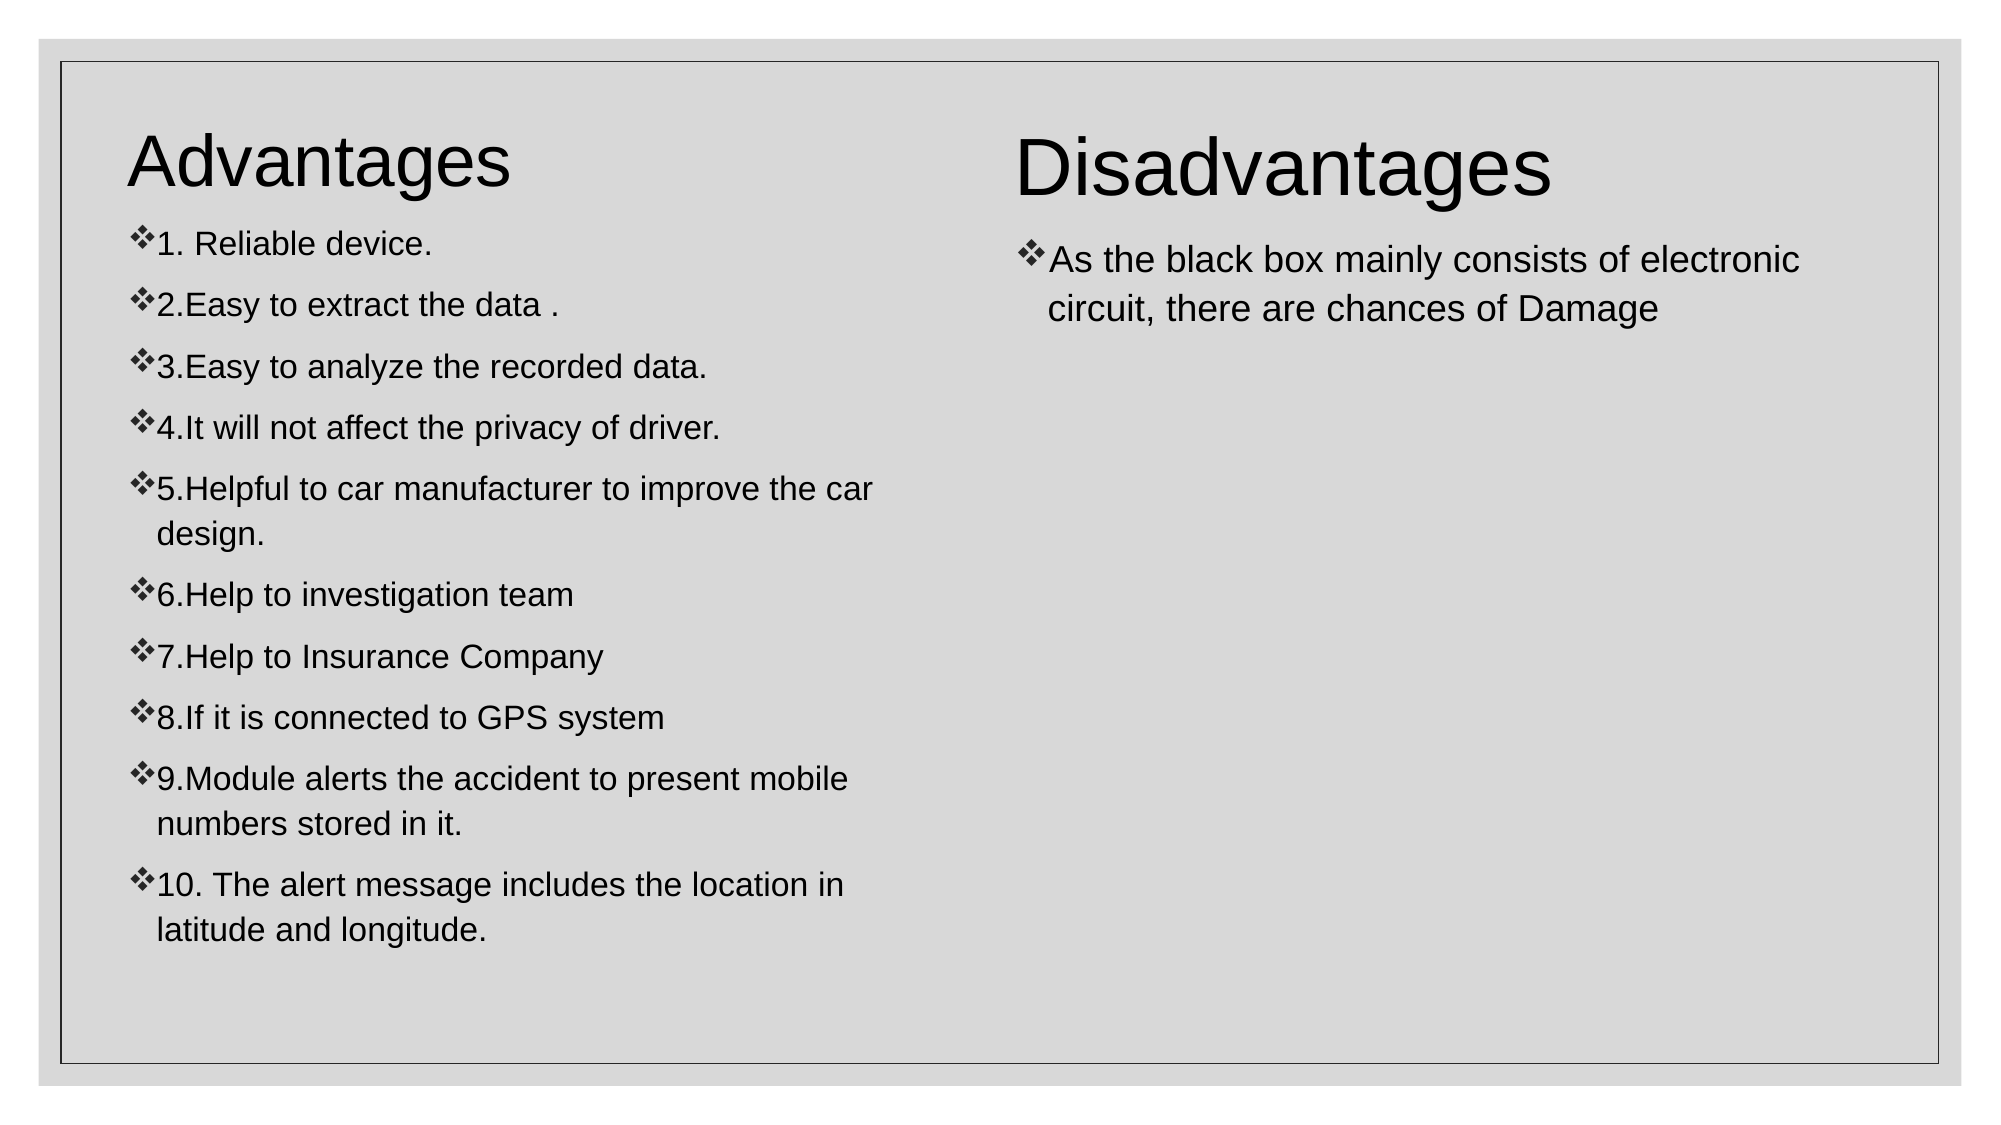

Advantages
1. Reliable device.
2.Easy to extract the data .
3.Easy to analyze the recorded data.
4.It will not affect the privacy of driver.
5.Helpful to car manufacturer to improve the car design.
6.Help to investigation team
7.Help to Insurance Company
8.If it is connected to GPS system
9.Module alerts the accident to present mobile numbers stored in it.
10. The alert message includes the location in latitude and longitude.

Disadvantages
As the black box mainly consists of electronic circuit, there are chances of Damage